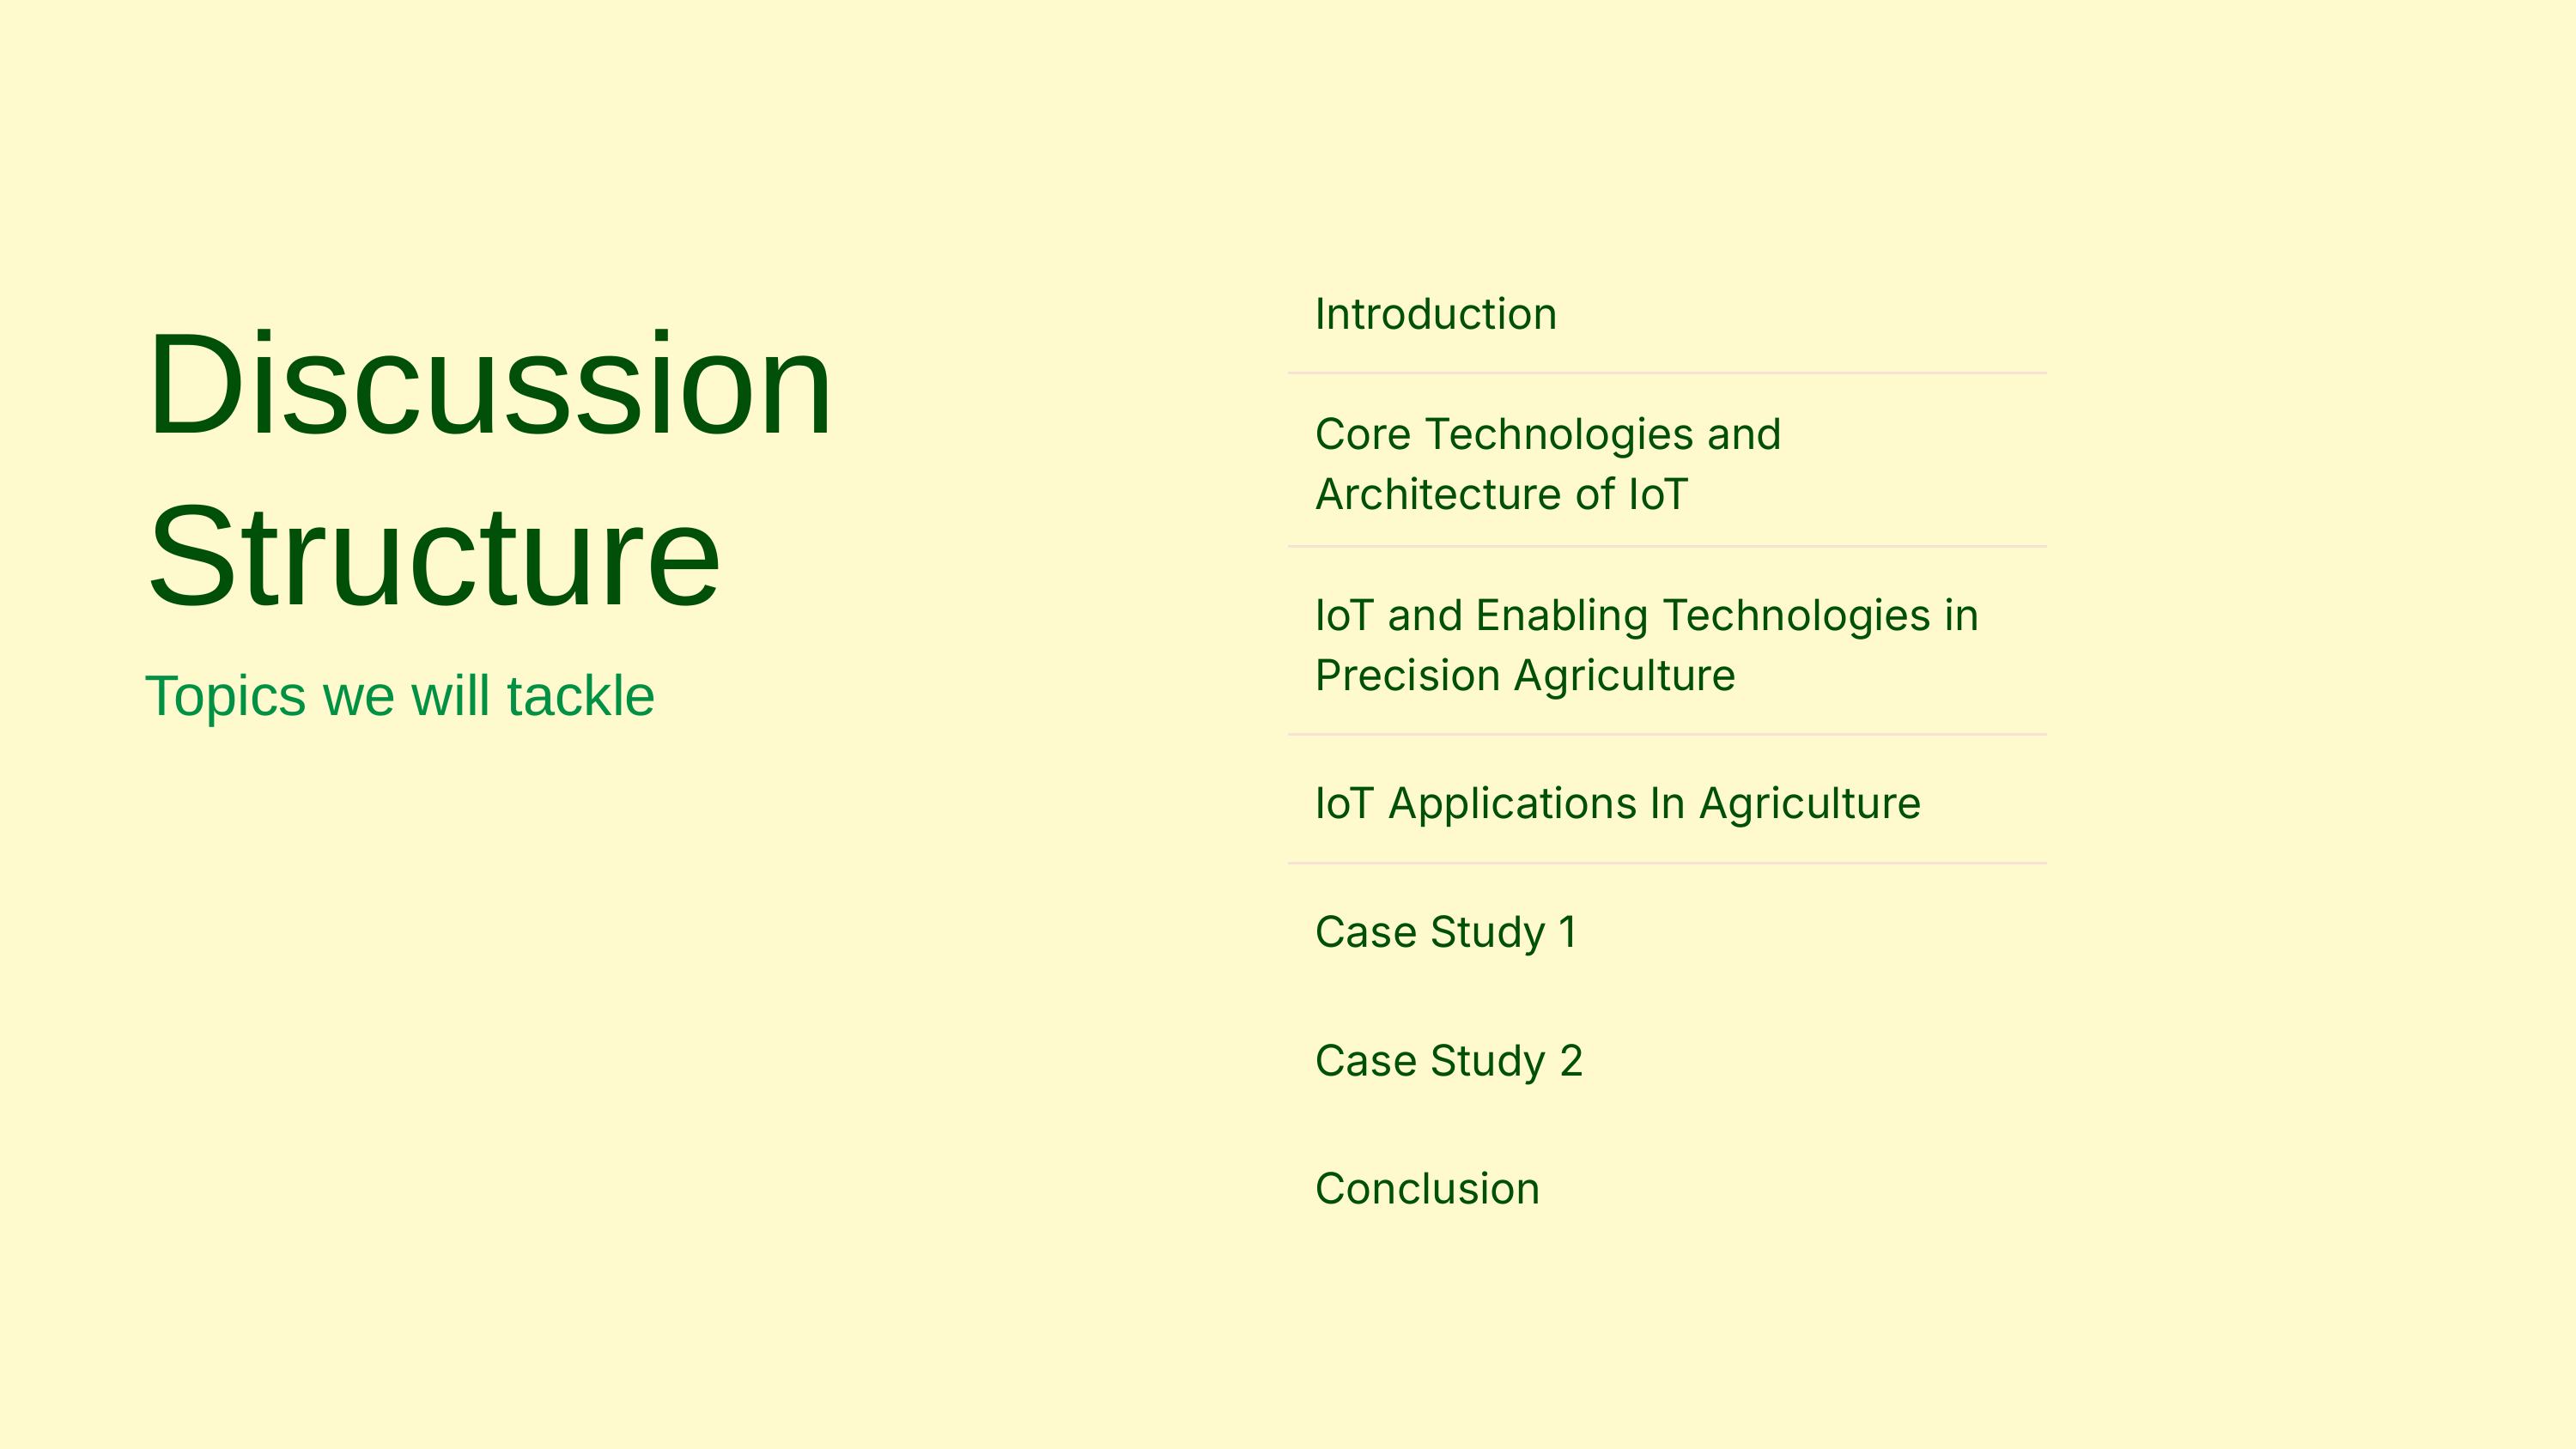

| Introduction |
| --- |
| Core Technologies and Architecture of IoT |
| IoT and Enabling Technologies in Precision Agriculture |
| IoT Applications In Agriculture |
| Case Study 1 |
| Case Study 2 |
| Conclusion |
Discussion Structure
Topics we will tackle